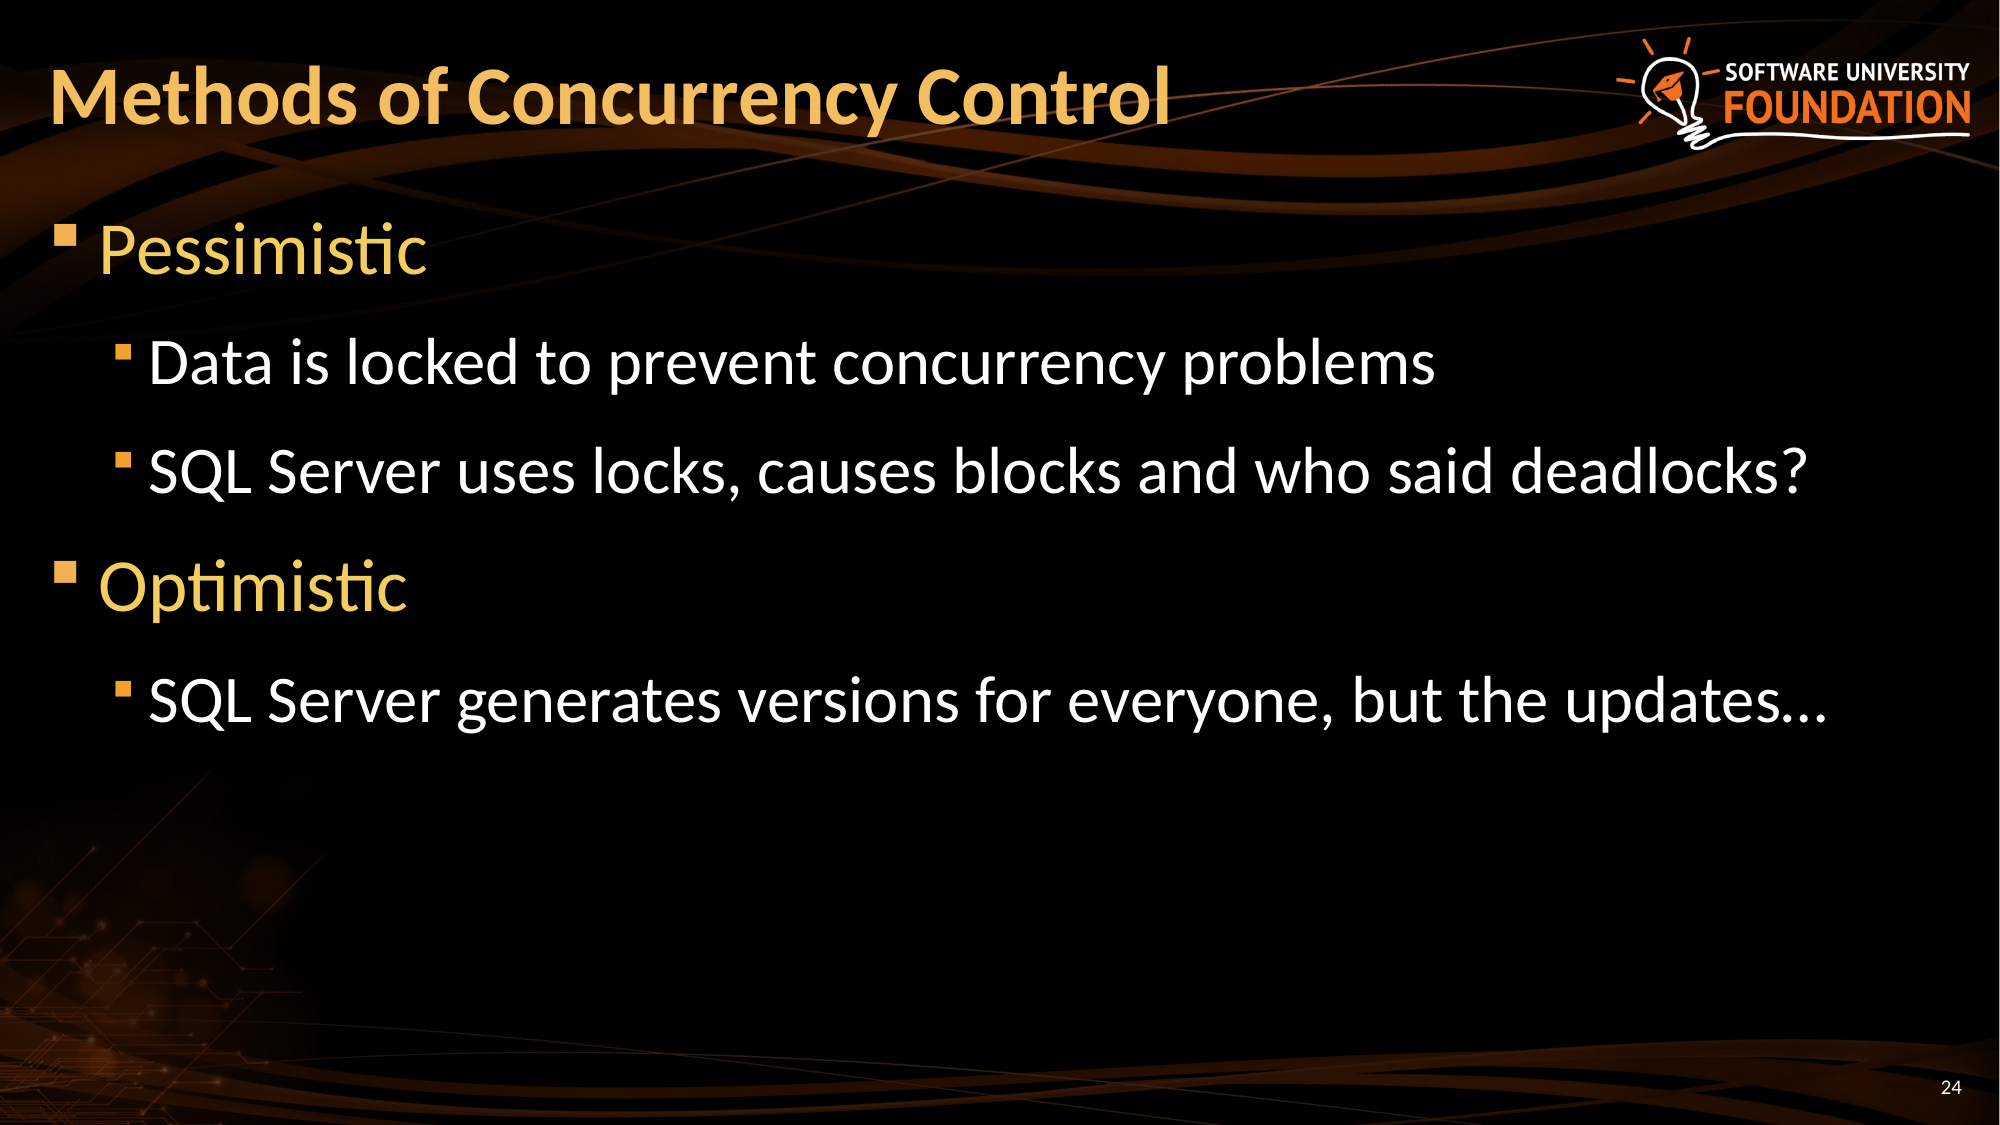

# Methods of Concurrency Control
Pessimistic
Data is locked to prevent concurrency problems
SQL Server uses locks, causes blocks and who said deadlocks?
Optimistic
SQL Server generates versions for everyone, but the updates…
24